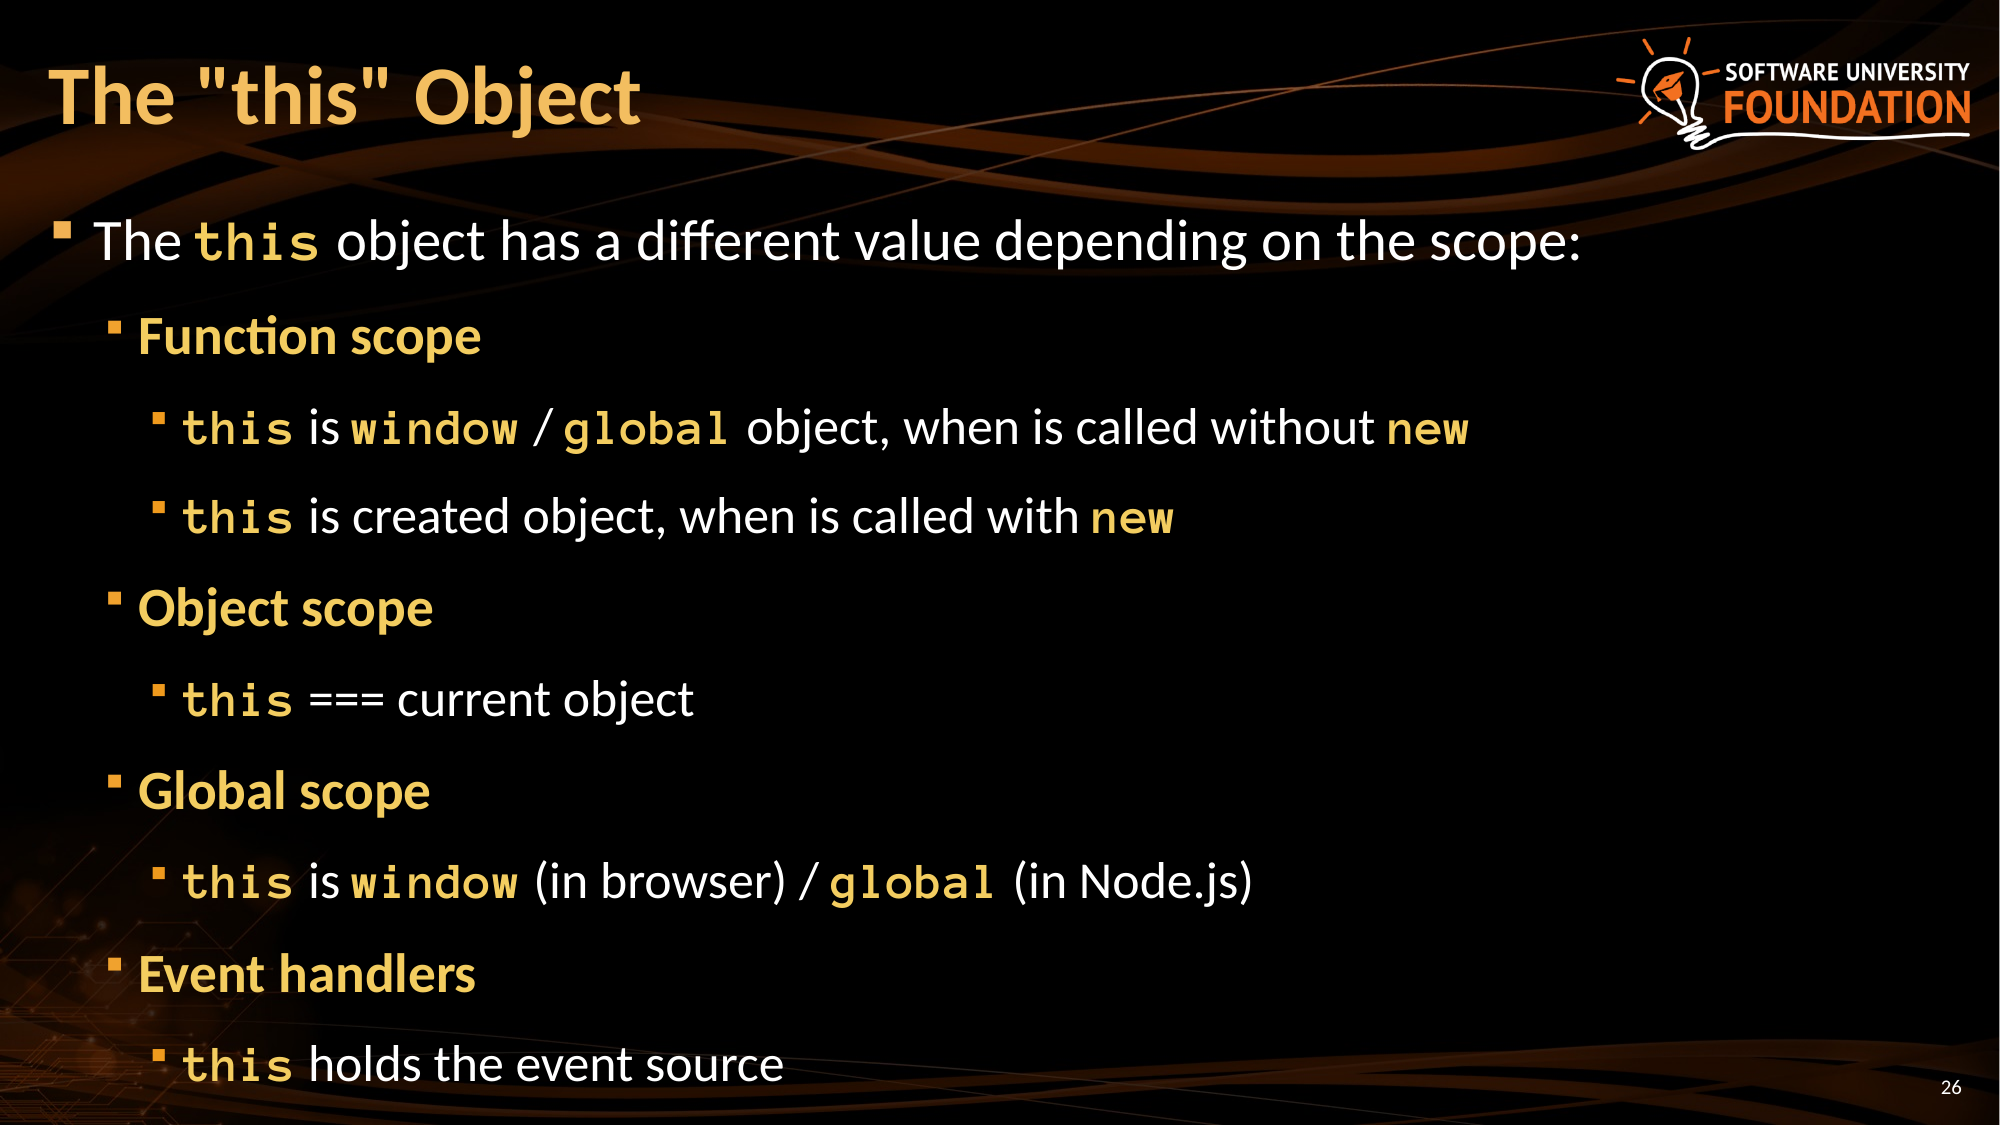

# The "this" Object
The this object has a different value depending on the scope:
Function scope
this is window / global object, when is called without new
this is created object, when is called with new
Object scope
this === current object
Global scope
this is window (in browser) / global (in Node.js)
Event handlers
this holds the event source
26